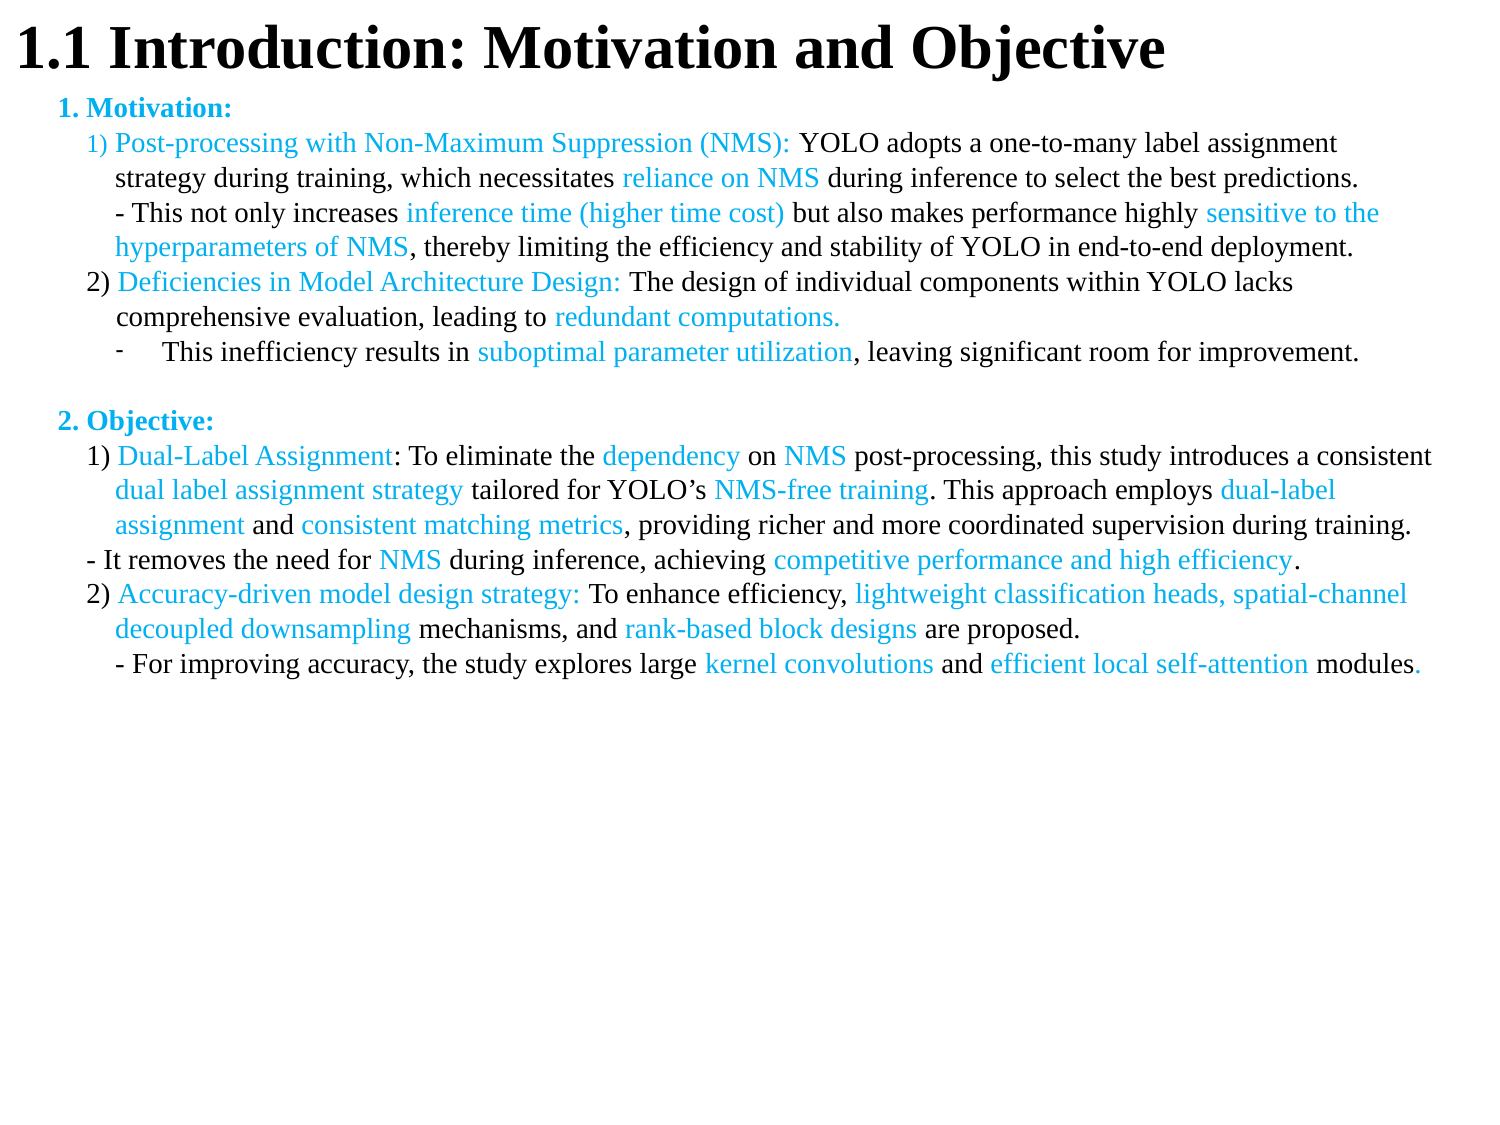

# 1.1 Introduction: Motivation and Objective
1. Motivation:
Post-processing with Non-Maximum Suppression (NMS): YOLO adopts a one-to-many label assignment strategy during training, which necessitates reliance on NMS during inference to select the best predictions.
- This not only increases inference time (higher time cost) but also makes performance highly sensitive to the hyperparameters of NMS, thereby limiting the efficiency and stability of YOLO in end-to-end deployment.
2) Deficiencies in Model Architecture Design: The design of individual components within YOLO lacks comprehensive evaluation, leading to redundant computations.
This inefficiency results in suboptimal parameter utilization, leaving significant room for improvement.

2. Objective:
1) Dual-Label Assignment: To eliminate the dependency on NMS post-processing, this study introduces a consistent dual label assignment strategy tailored for YOLO’s NMS-free training. This approach employs dual-label assignment and consistent matching metrics, providing richer and more coordinated supervision during training.
	- It removes the need for NMS during inference, achieving competitive performance and high efficiency.
2) Accuracy-driven model design strategy: To enhance efficiency, lightweight classification heads, spatial-channel decoupled downsampling mechanisms, and rank-based block designs are proposed.
- For improving accuracy, the study explores large kernel convolutions and efficient local self-attention modules.